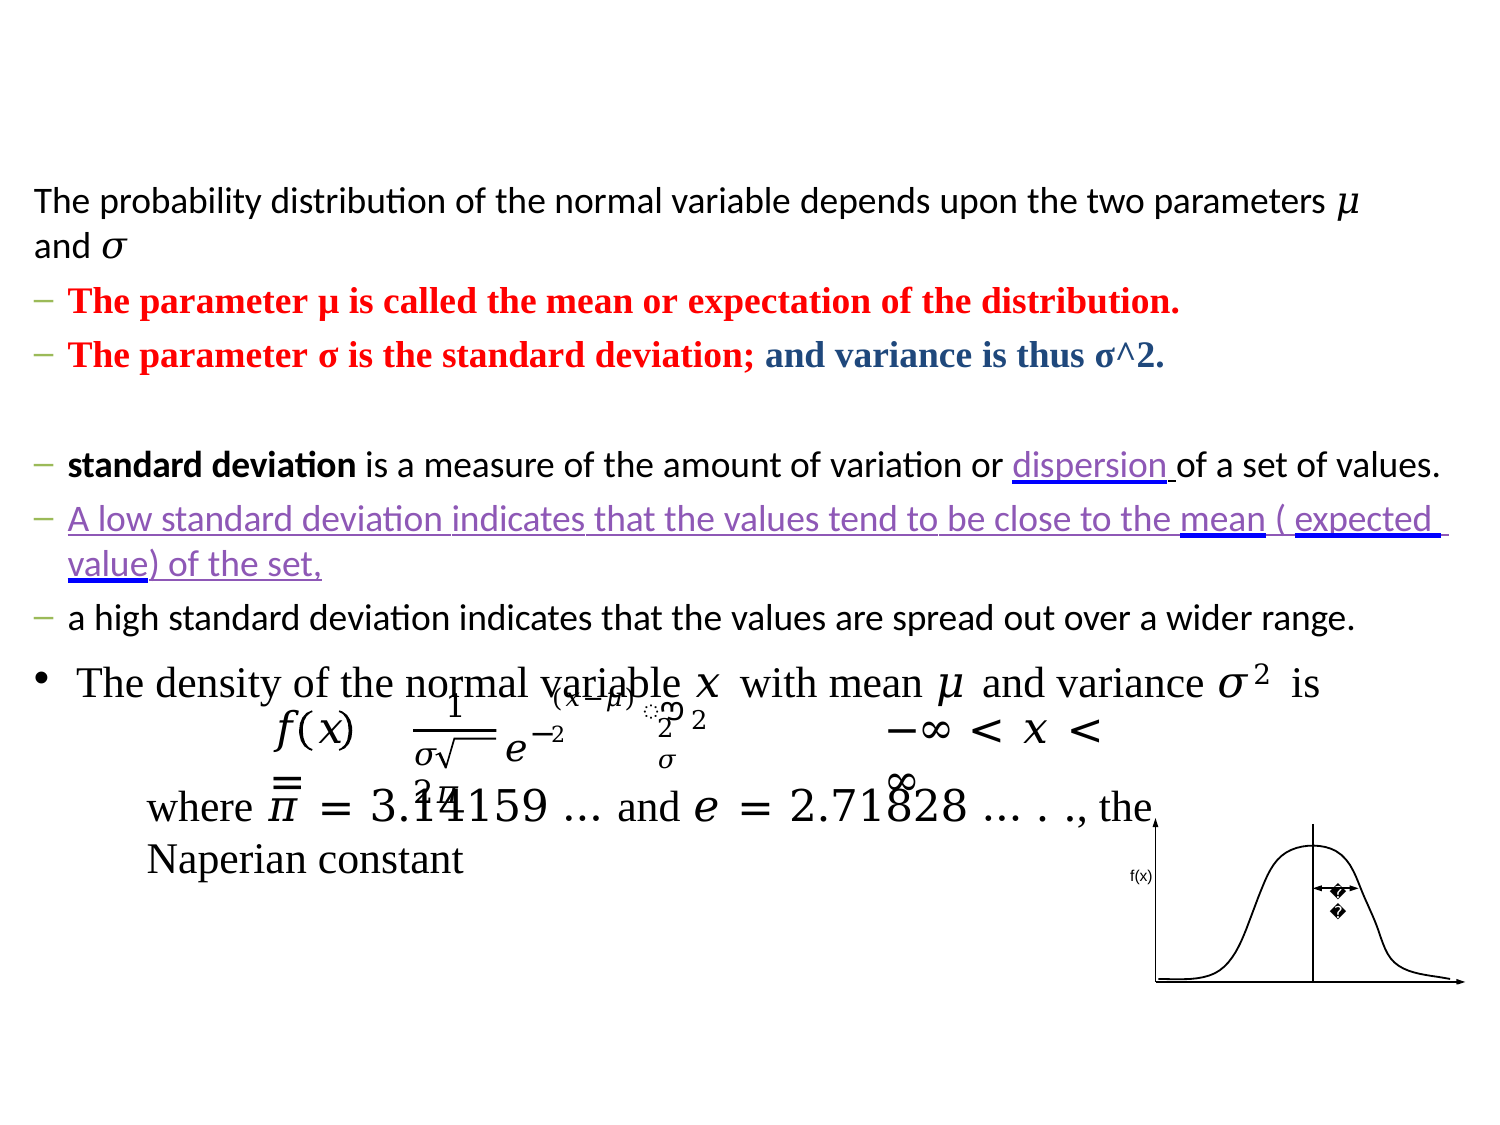

The probability distribution of the normal variable depends upon the two parameters 𝜇 and 𝜎
The parameter μ is called the mean or expectation of the distribution.
The parameter σ is the standard deviation; and variance is thus σ^2.

standard deviation is a measure of the amount of variation or dispersion of a set of values.
A low standard deviation indicates that the values tend to be close to the mean ( expected  value) of the set,
a high standard deviation indicates that the values are spread out over a wider range.
The density of the normal variable 𝑥 with mean 𝜇 and variance 𝜎2 is
𝑒−
(𝑥−𝜇)2
1
ൗ
𝑓	𝑥	=
−∞ < 𝑥 < ∞
2
2𝜎

𝜎	2𝜋

where 𝜋 = 3.14159 … and 𝑒 = 2.71828 … . ., the	Naperian constant

f(x)
𝜎